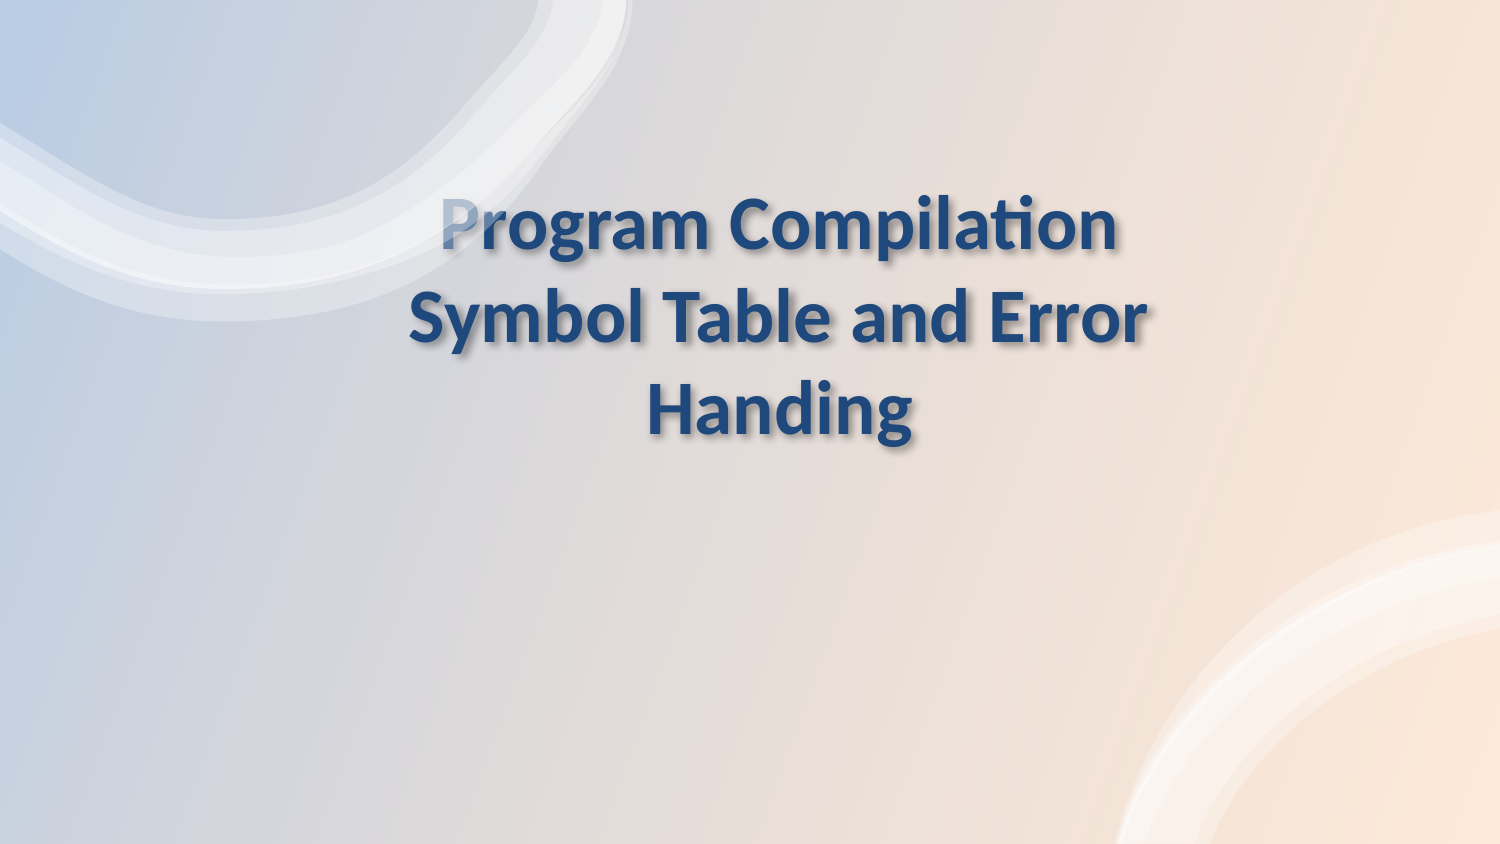

# Program Compilation Symbol Table and Error Handing